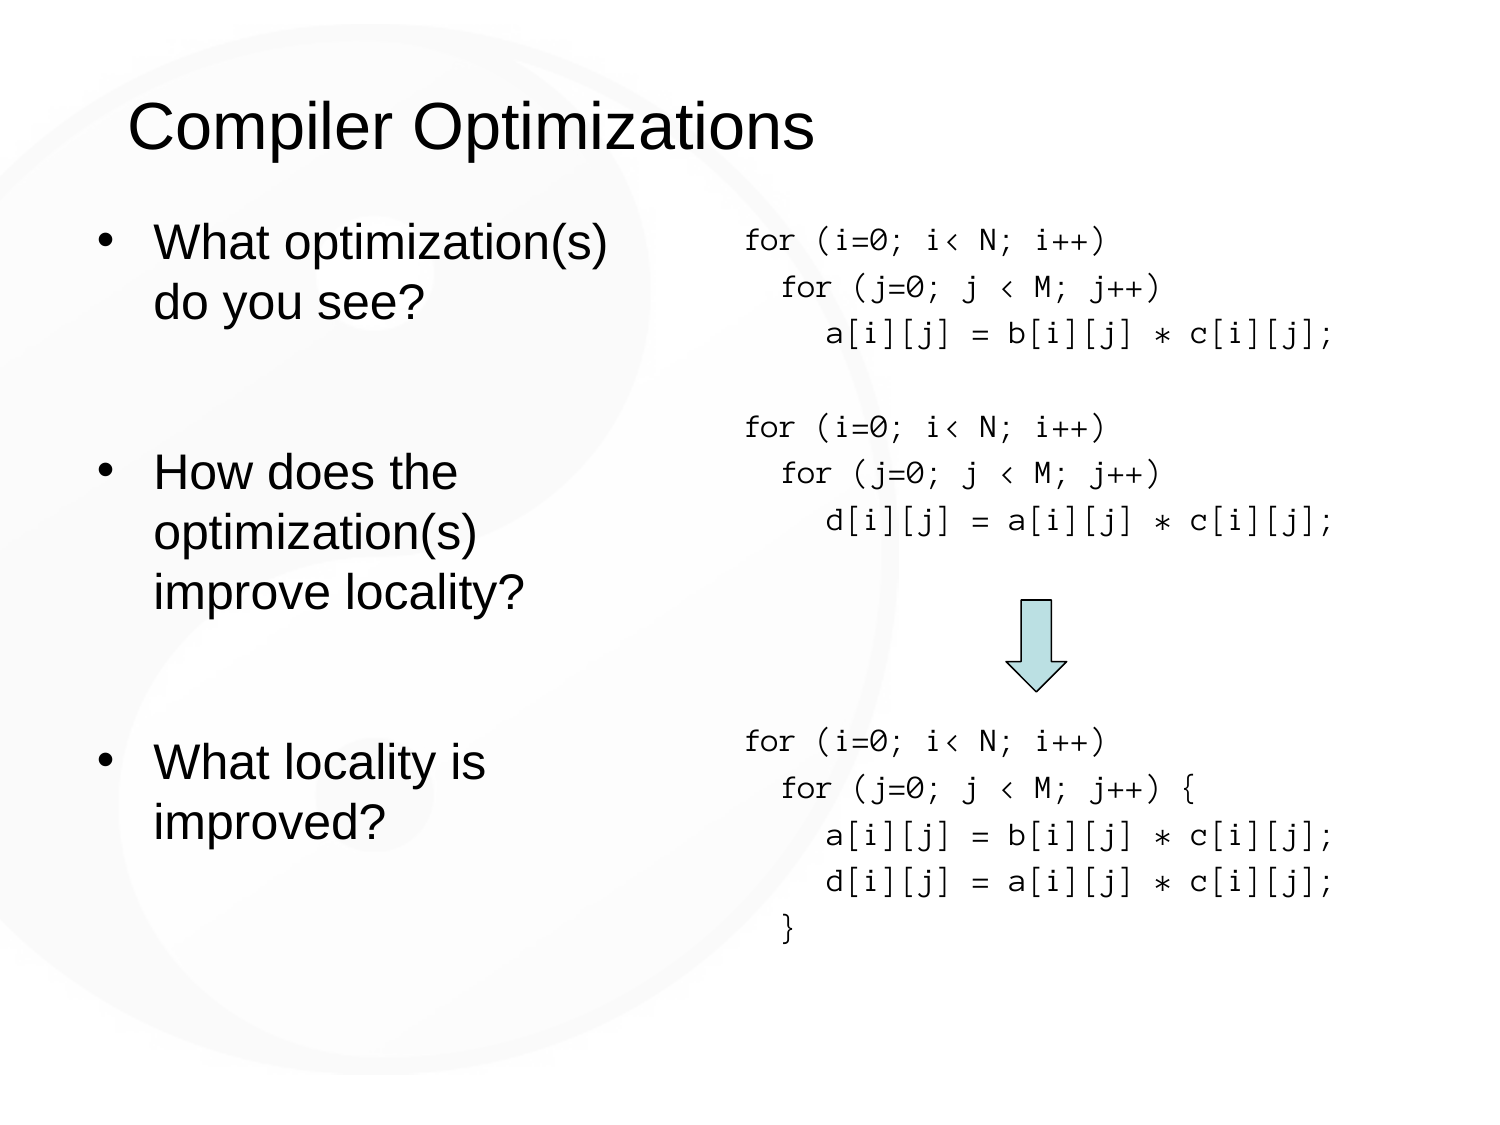

# Compiler Optimizations
What optimization(s) do you see?

How does the optimization(s) improve locality?

What locality is improved?
for (i=0; i< N; i++)
  for (j=0; j < M; j++)
	  a[i][j] = b[i][j] * c[i][j];

for (i=0; i< N; i++)
  for (j=0; j < M; j++)
	  d[i][j] = a[i][j] * c[i][j];

for (i=0; i< N; i++)
  for (j=0; j < M; j++) {
	  a[i][j] = b[i][j] * c[i][j];
	  d[i][j] = a[i][j] * c[i][j];
  }